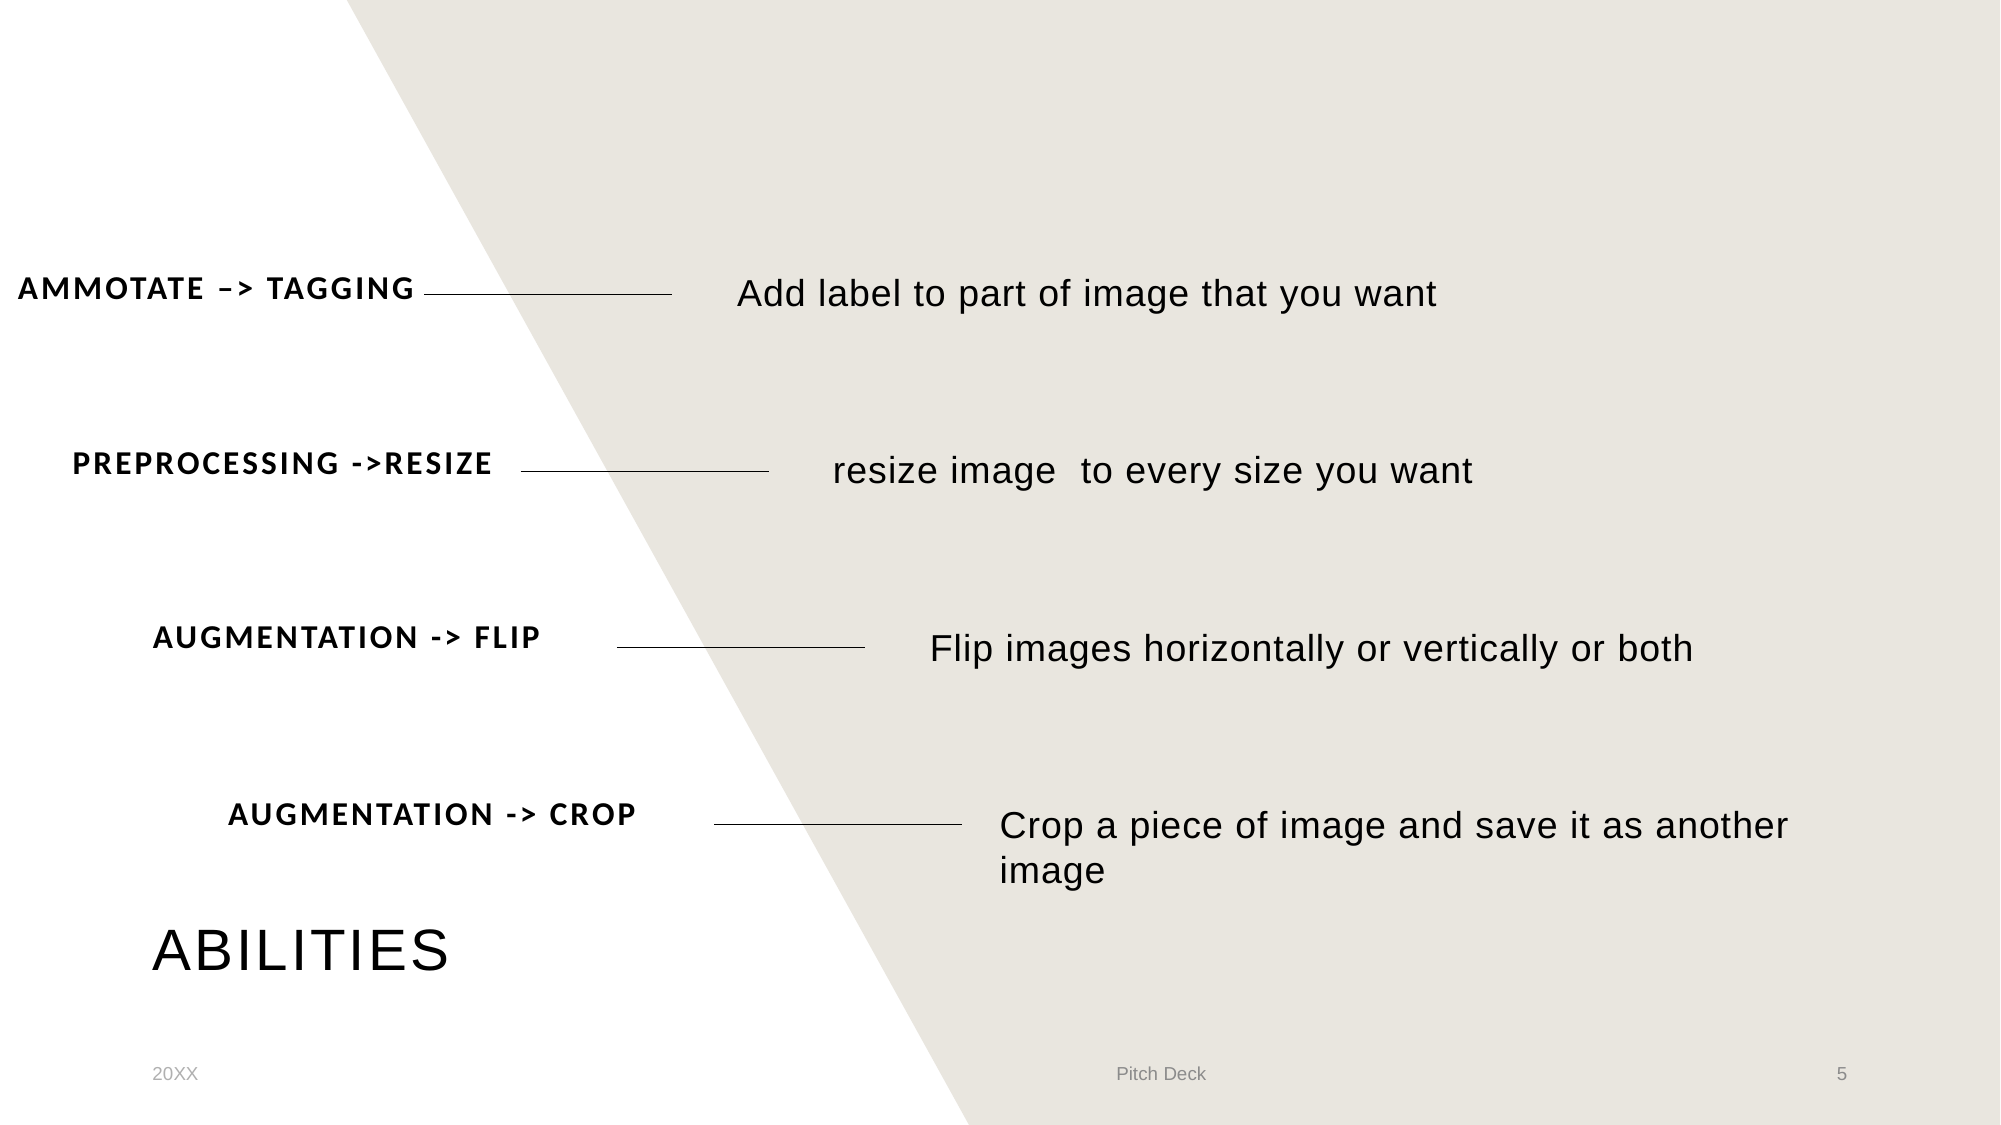

Ammotate –> Tagging
Add label to part of image that you want

Preprocessing ->Resize
resize image  to every size you want

Augmentation -> Flip
Flip images horizontally or vertically or both

Augmentation -> crop
Crop a piece of image and save it as another image

# abilities
20XX
Pitch Deck
5